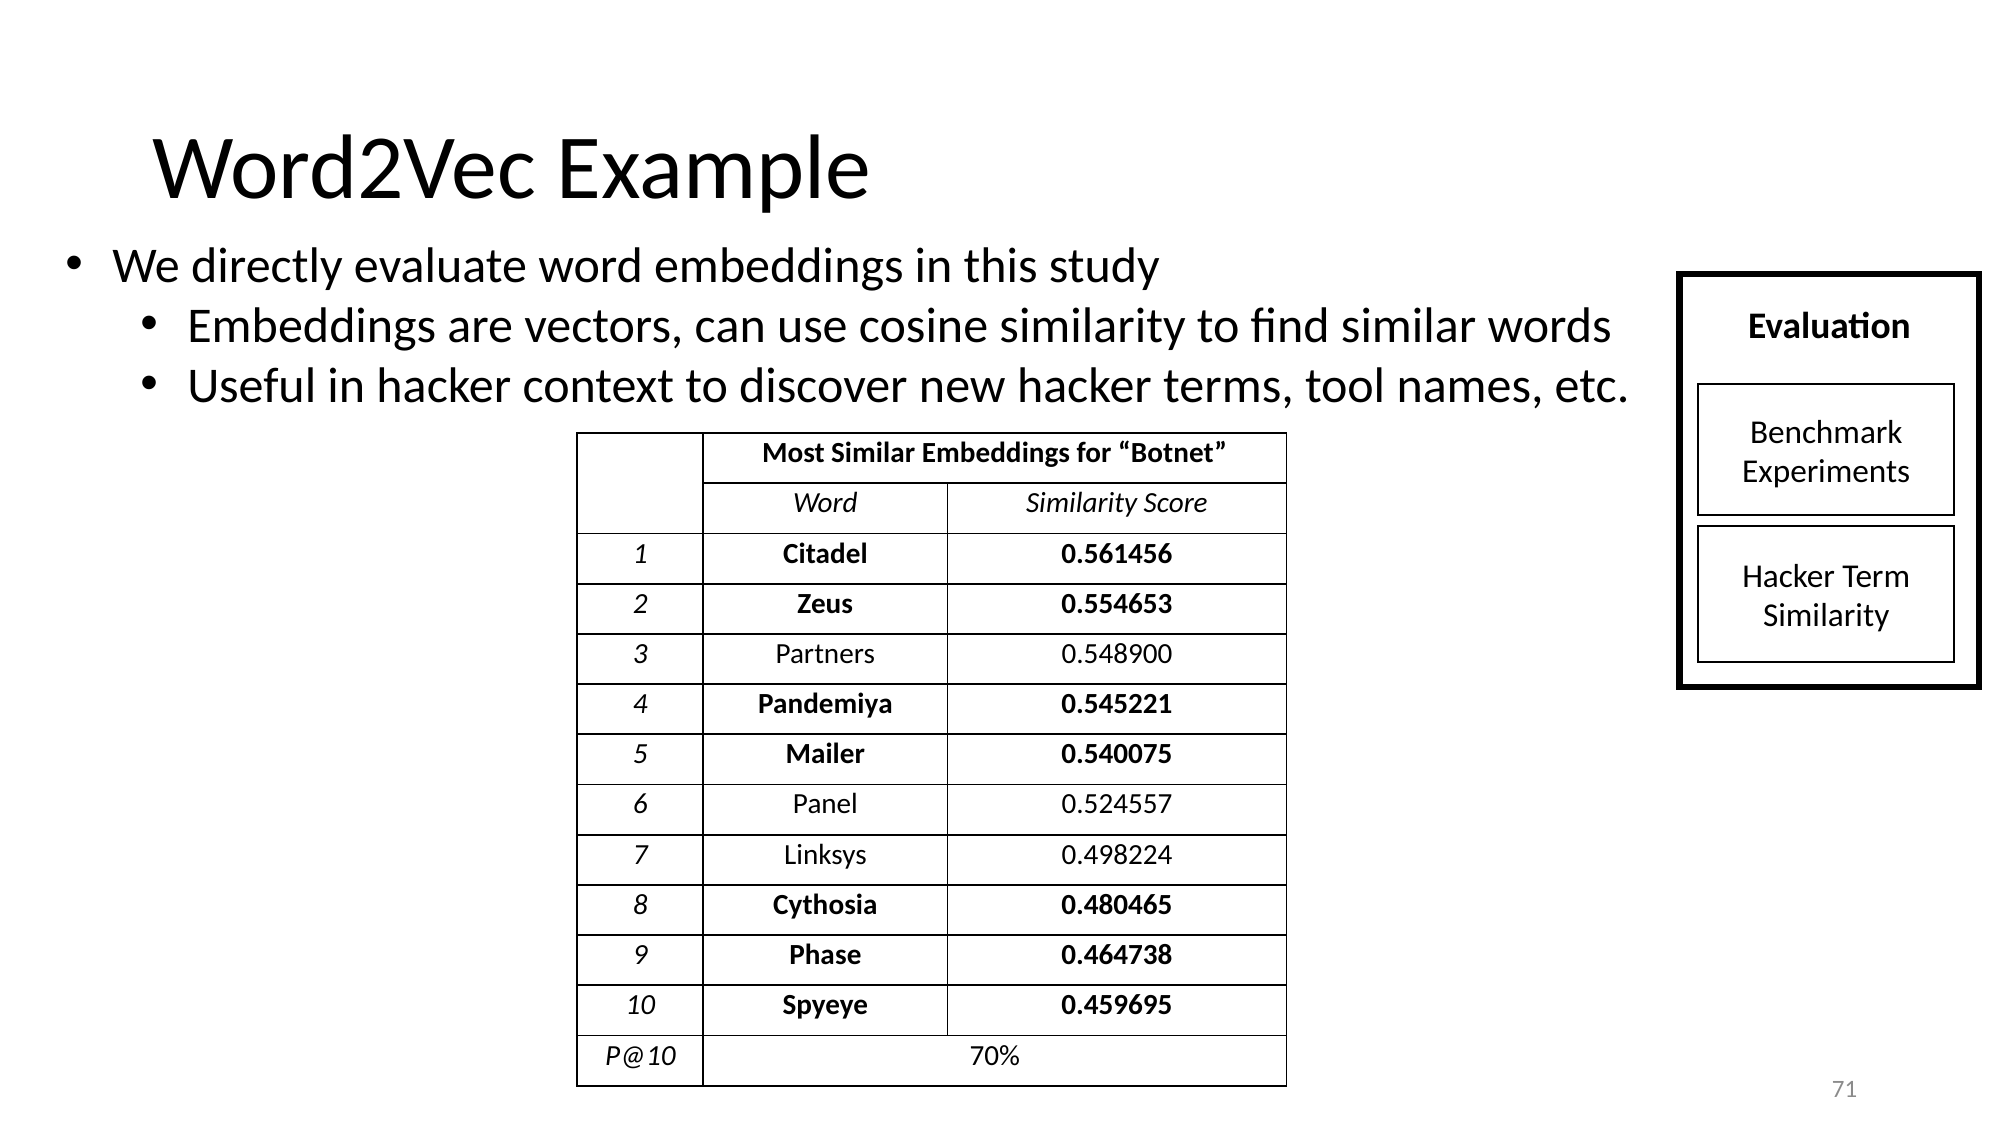

# Word2Vec Example
We directly evaluate word embeddings in this study
Embeddings are vectors, can use cosine similarity to find similar words
Useful in hacker context to discover new hacker terms, tool names, etc.

Evaluation
Benchmark Experiments
|  | Most Similar Embeddings for “Botnet” |  |
| --- | --- | --- |
|  | Word | Similarity Score |
| 1 | Citadel | 0.561456 |
| 2 | Zeus | 0.554653 |
| 3 | Partners | 0.548900 |
| 4 | Pandemiya | 0.545221 |
| 5 | Mailer | 0.540075 |
| 6 | Panel | 0.524557 |
| 7 | Linksys | 0.498224 |
| 8 | Cythosia | 0.480465 |
| 9 | Phase | 0.464738 |
| 10 | Spyeye | 0.459695 |
| P@10 | 70% |  |
Hacker Term Similarity
71